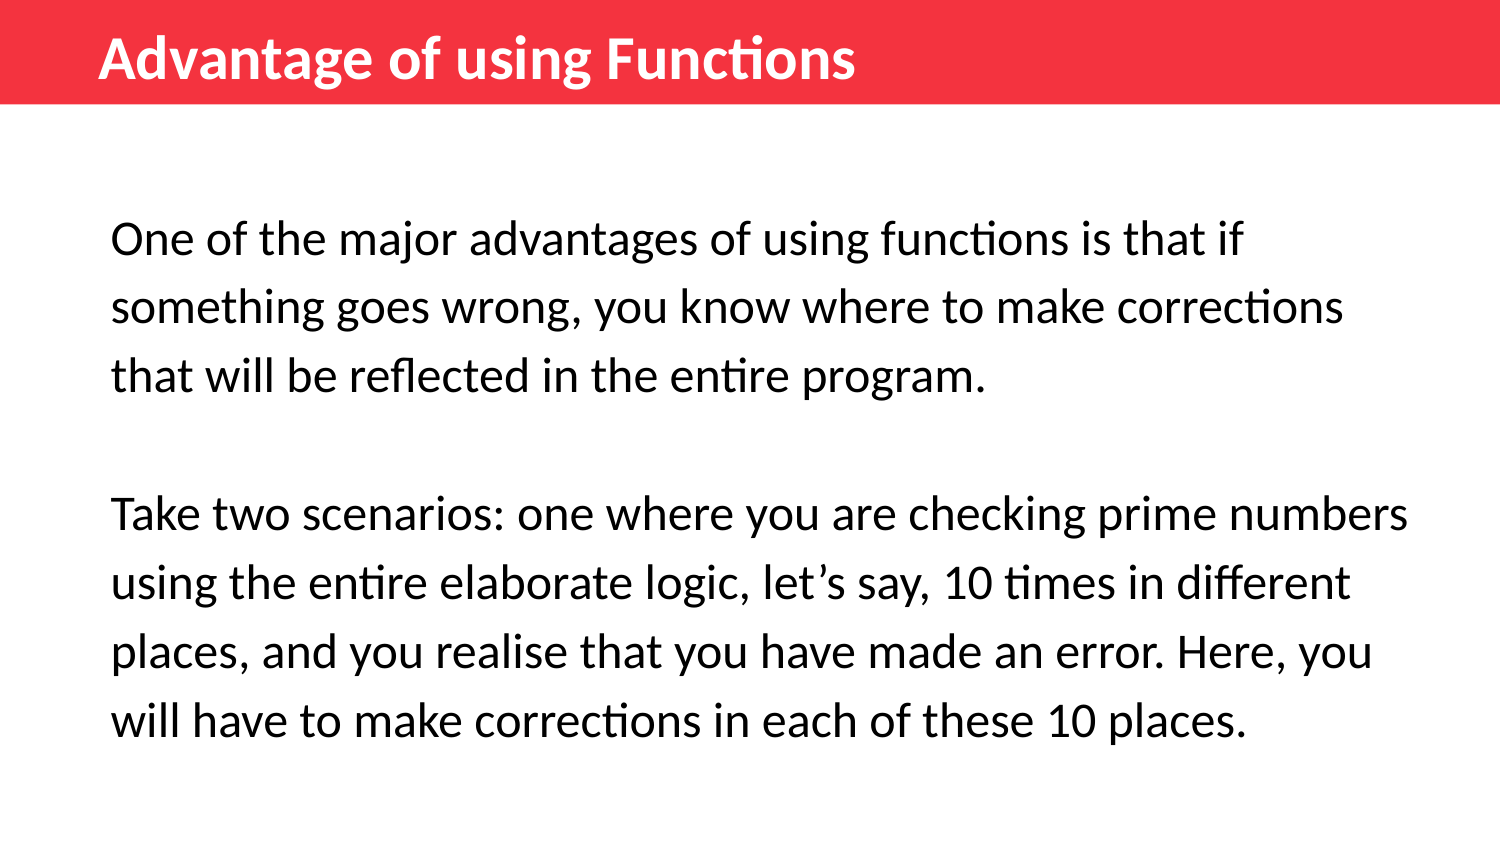

Advantage of using Functions

One of the major advantages of using functions is that if something goes wrong, you know where to make corrections that will be reflected in the entire program.

Take two scenarios: one where you are checking prime numbers using the entire elaborate logic, let’s say, 10 times in different places, and you realise that you have made an error. Here, you will have to make corrections in each of these 10 places.